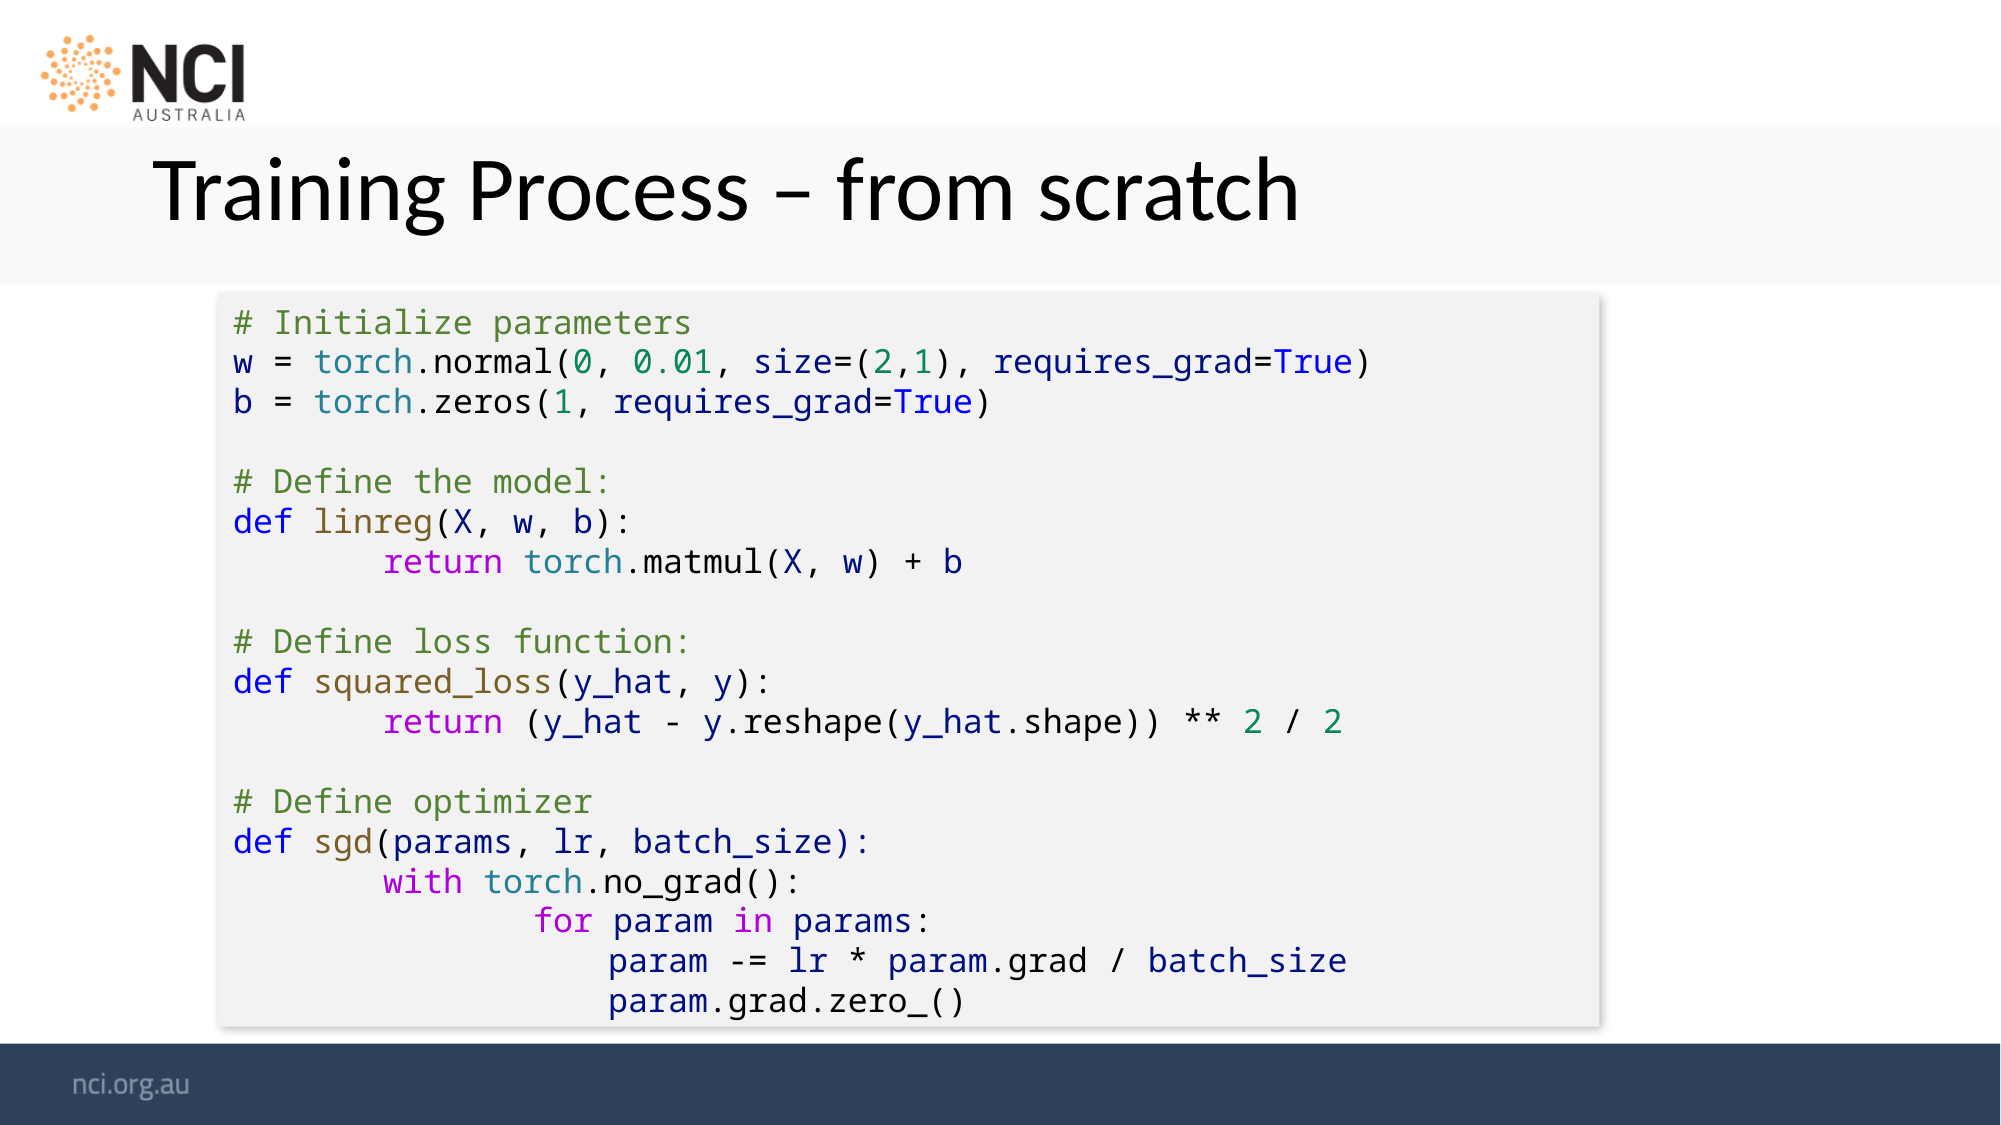

# Training Process – from scratch
# Initialize parameters
w = torch.normal(0, 0.01, size=(2,1), requires_grad=True)
b = torch.zeros(1, requires_grad=True)

# Define the model:
def linreg(X, w, b):
	return torch.matmul(X, w) + b

# Define loss function:
def squared_loss(y_hat, y):
	return (y_hat - y.reshape(y_hat.shape)) ** 2 / 2

# Define optimizer
def sgd(params, lr, batch_size):
	with torch.no_grad():
		for param in params:
param -= lr * param.grad / batch_size
param.grad.zero_()